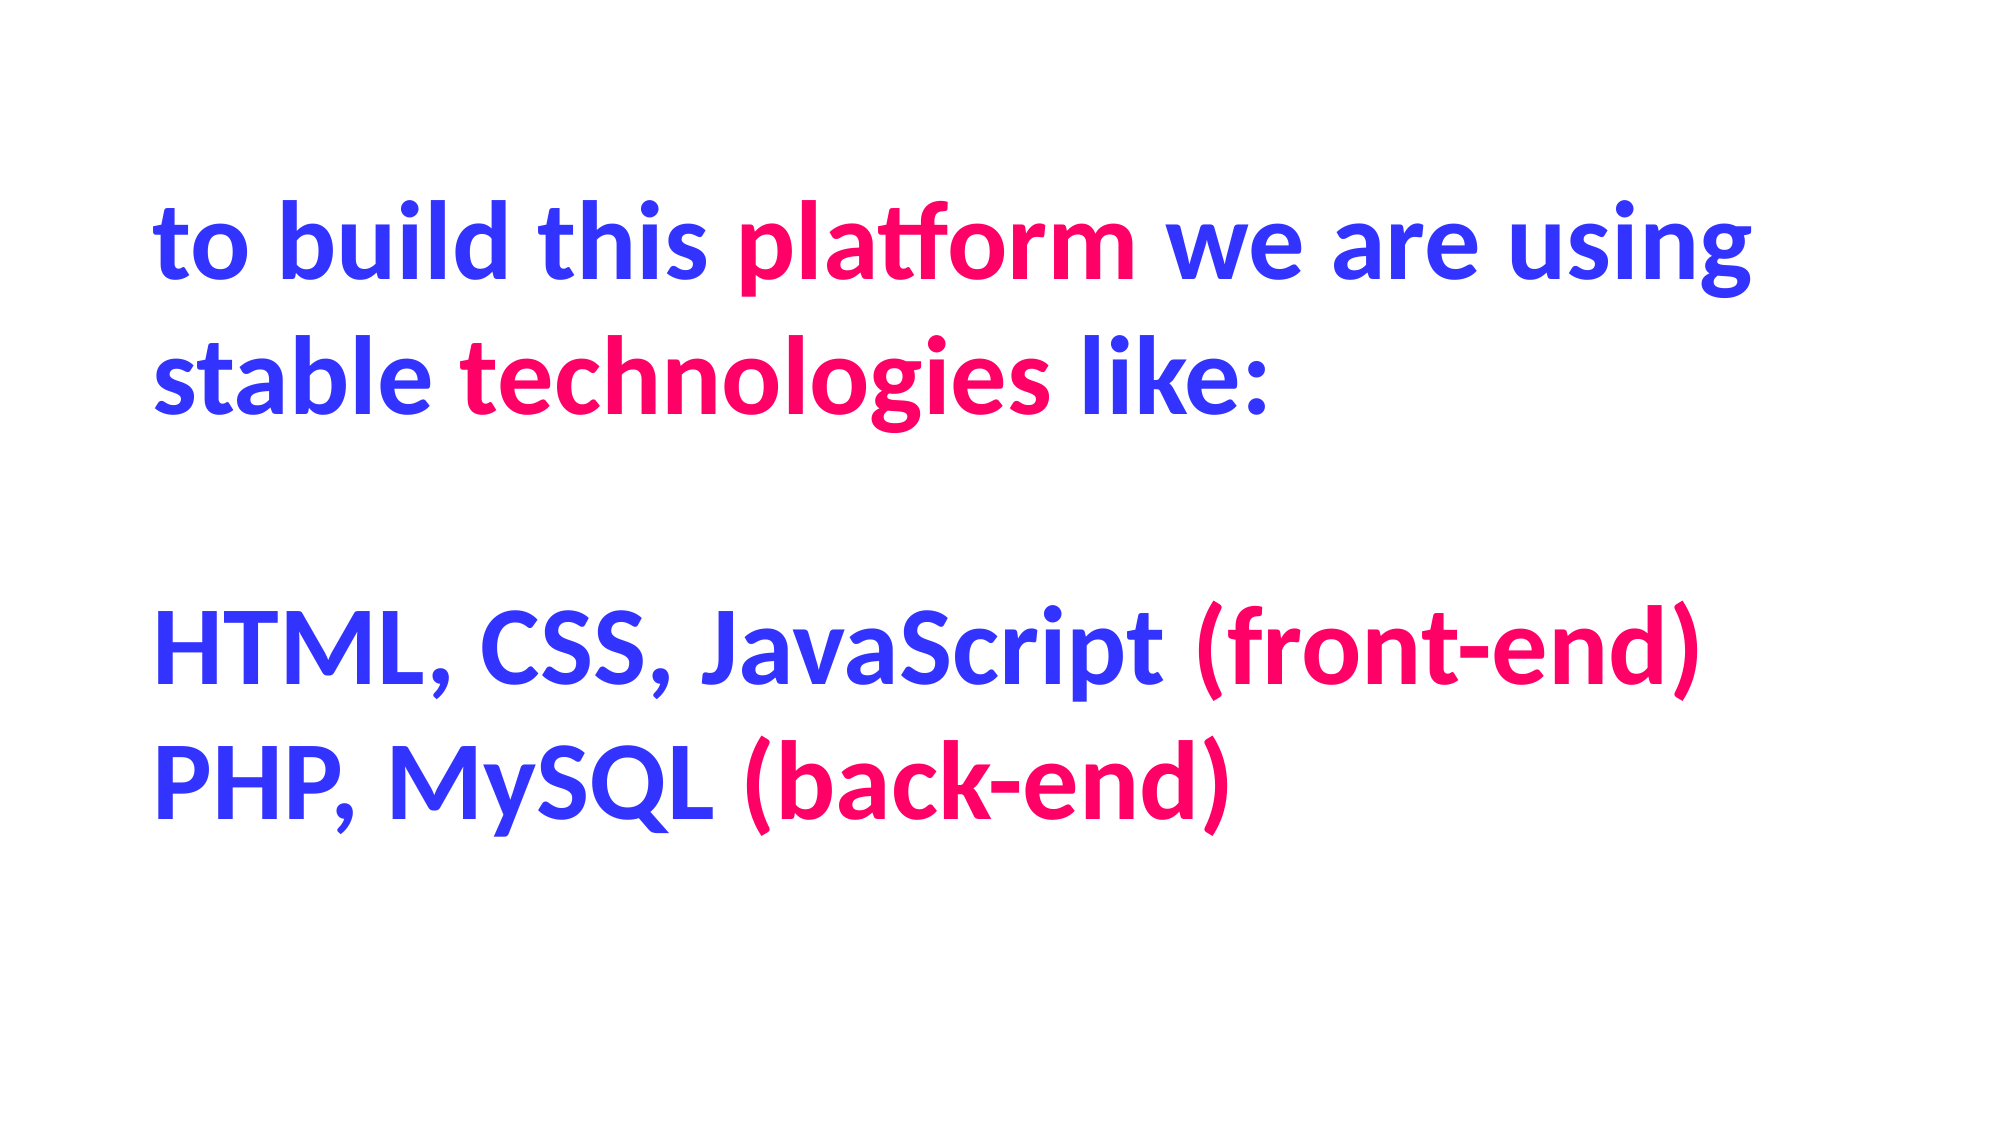

# to build this platform we are using stable technologies like: HTML, CSS, JavaScript (front-end) PHP, MySQL (back-end)